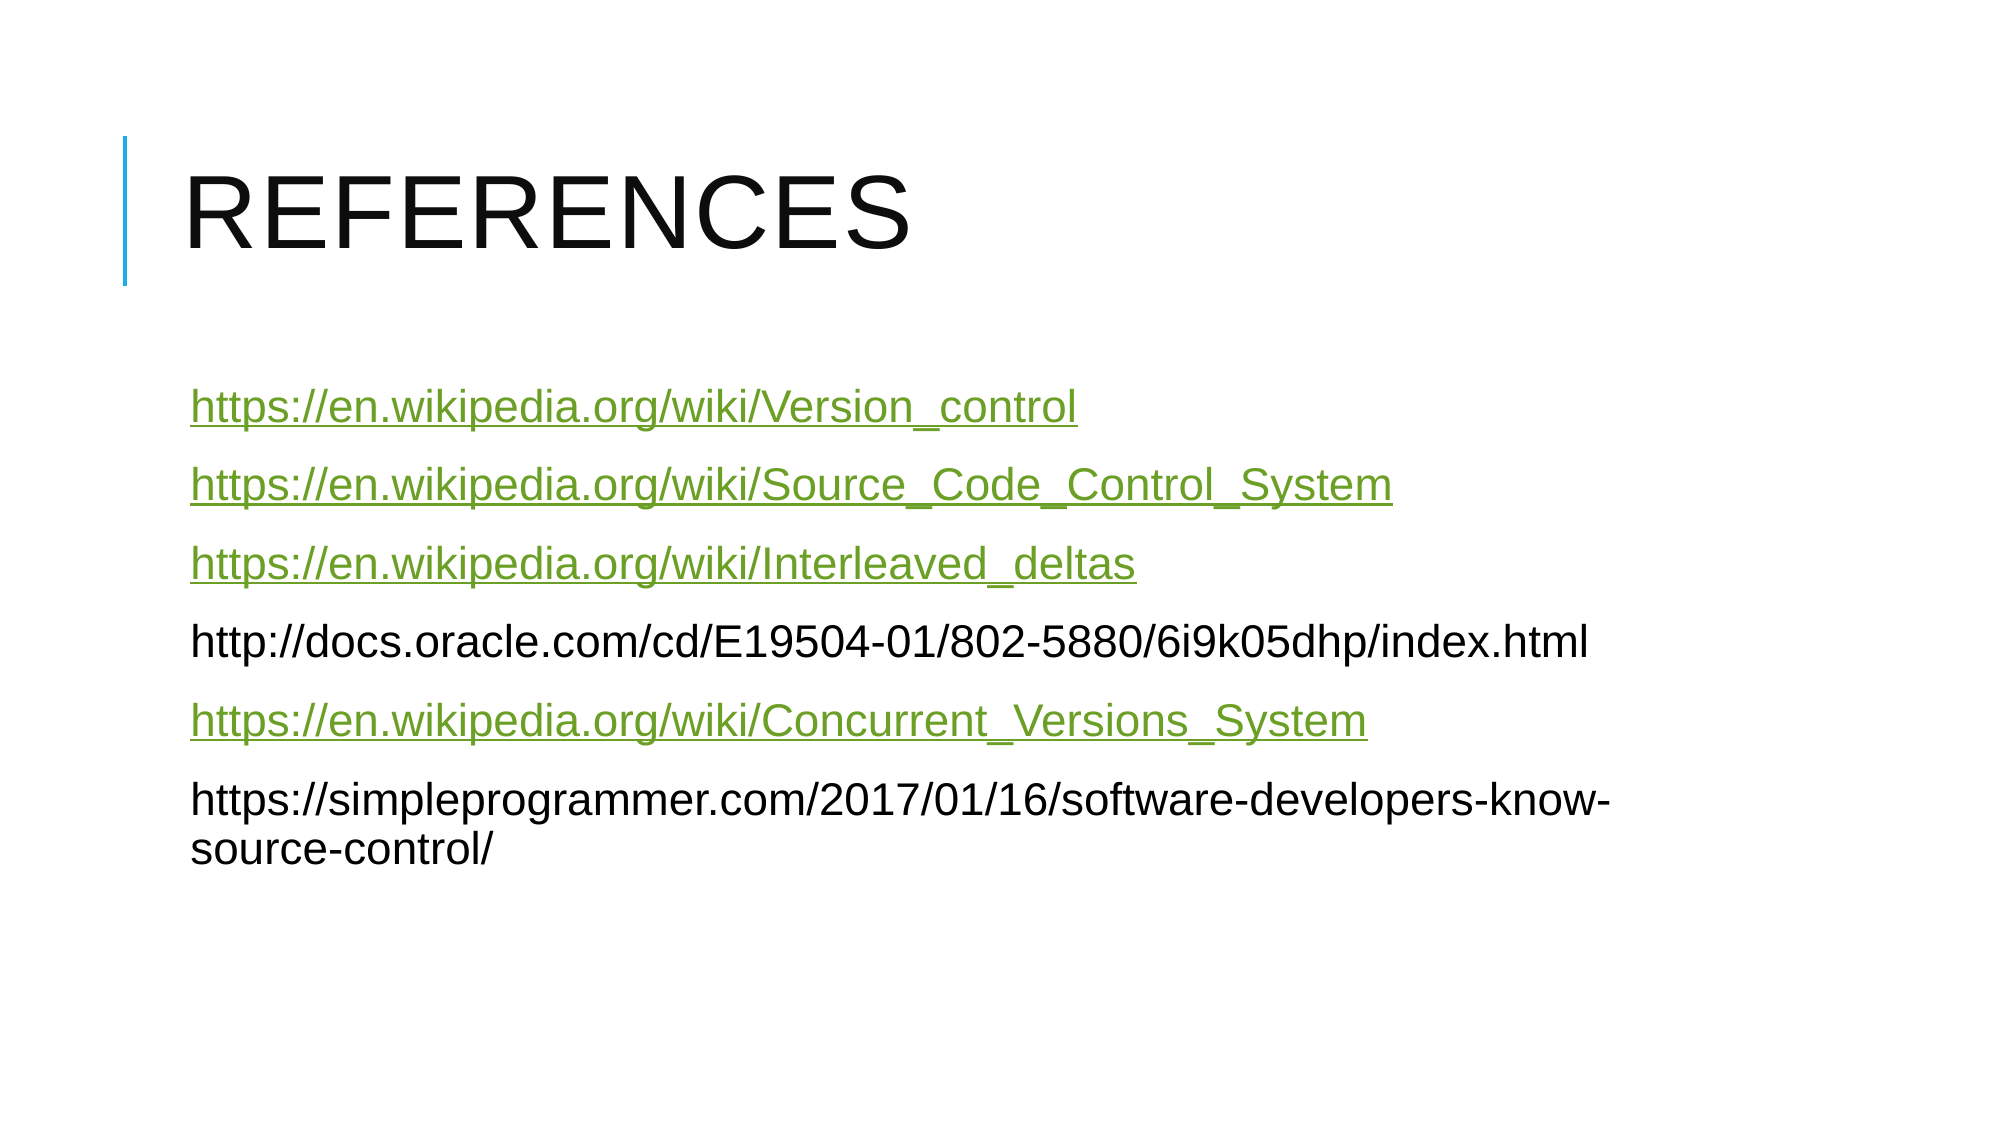

# References
https://en.wikipedia.org/wiki/Version_control
https://en.wikipedia.org/wiki/Source_Code_Control_System
https://en.wikipedia.org/wiki/Interleaved_deltas
http://docs.oracle.com/cd/E19504-01/802-5880/6i9k05dhp/index.html
https://en.wikipedia.org/wiki/Concurrent_Versions_System
https://simpleprogrammer.com/2017/01/16/software-developers-know-source-control/